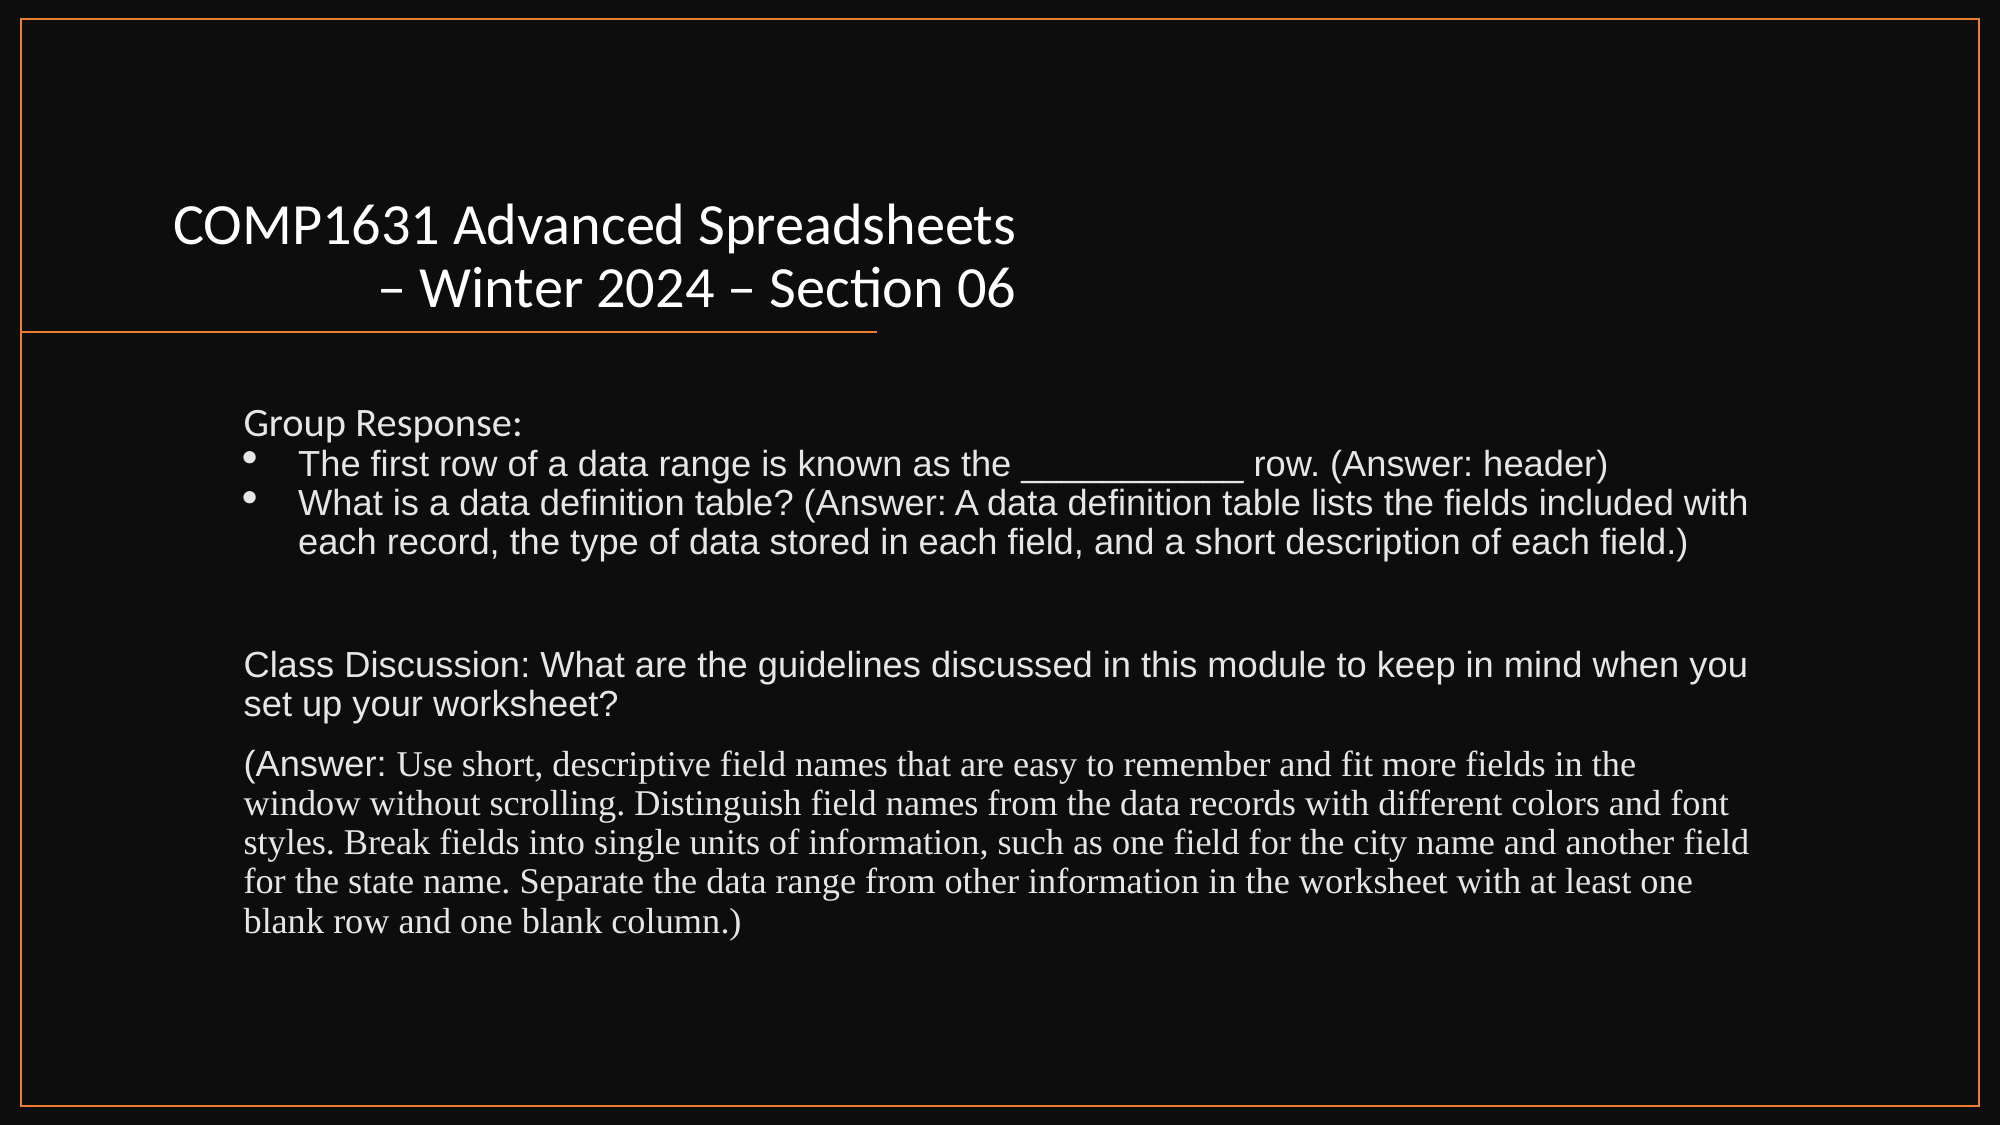

# COMP1631 Advanced Spreadsheets – Winter 2024 – Section 06
Group Response:
The first row of a data range is known as the ___________ row. (Answer: header)
What is a data definition table? (Answer: A data definition table lists the fields included with each record, the type of data stored in each field, and a short description of each field.)

Class Discussion: What are the guidelines discussed in this module to keep in mind when you set up your worksheet?
(Answer: Use short, descriptive field names that are easy to remember and fit more fields in the window without scrolling. Distinguish field names from the data records with different colors and font styles. Break fields into single units of information, such as one field for the city name and another field for the state name. Separate the data range from other information in the worksheet with at least one blank row and one blank column.)